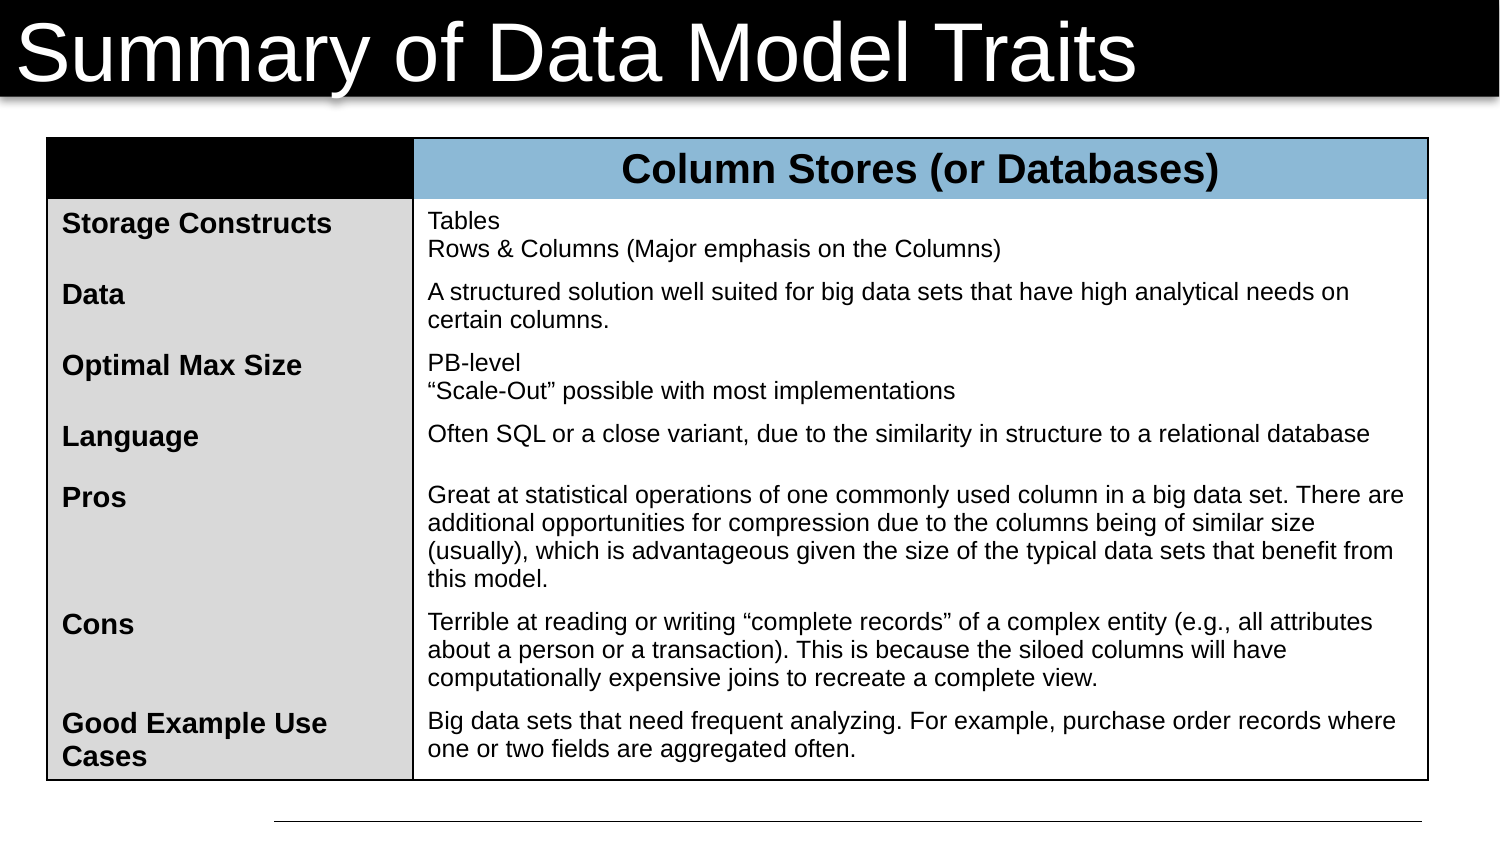

# Summary of Data Model Traits
|  | Column Stores (or Databases) |
| --- | --- |
| Storage Constructs | Tables Rows & Columns (Major emphasis on the Columns) |
| Data | A structured solution well suited for big data sets that have high analytical needs on certain columns. |
| Optimal Max Size | PB-level “Scale-Out” possible with most implementations |
| Language | Often SQL or a close variant, due to the similarity in structure to a relational database |
| Pros | Great at statistical operations of one commonly used column in a big data set. There are additional opportunities for compression due to the columns being of similar size (usually), which is advantageous given the size of the typical data sets that benefit from this model. |
| Cons | Terrible at reading or writing “complete records” of a complex entity (e.g., all attributes about a person or a transaction). This is because the siloed columns will have computationally expensive joins to recreate a complete view. |
| Good Example Use Cases | Big data sets that need frequent analyzing. For example, purchase order records where one or two fields are aggregated often. |